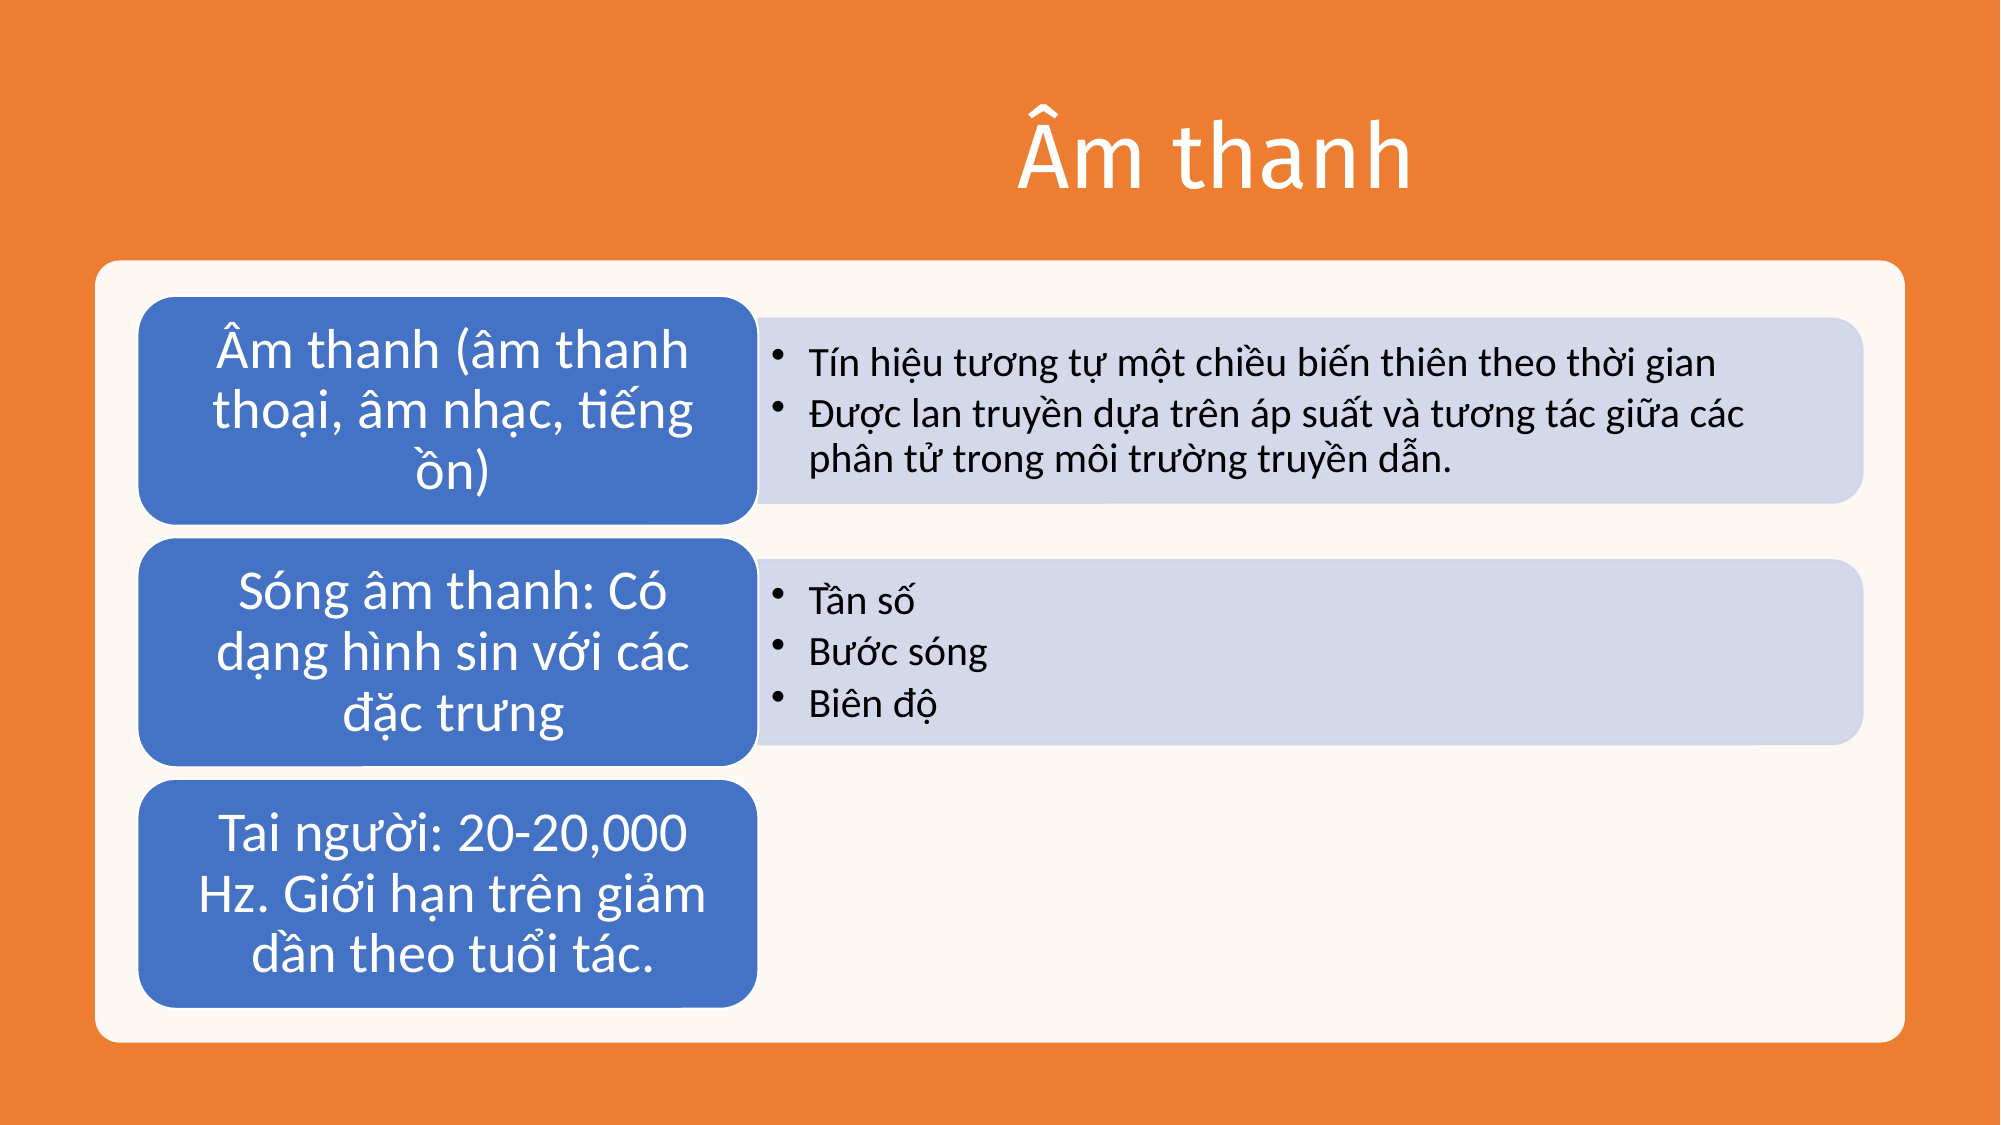

# Âm thanh

Tín hiệu tương tự một chiều biến thiên theo thời gian
Được lan truyền dựa trên áp suất và tương tác giữa các phân tử trong môi trường truyền dẫn.
Âm thanh (âm thanh thoại, âm nhạc, tiếng ồn)
Tần số
Bước sóng
Biên độ
Sóng âm thanh: Có dạng hình sin với các đặc trưng
Tai người: 20-20,000 Hz. Giới hạn trên giảm dần theo tuổi tác.